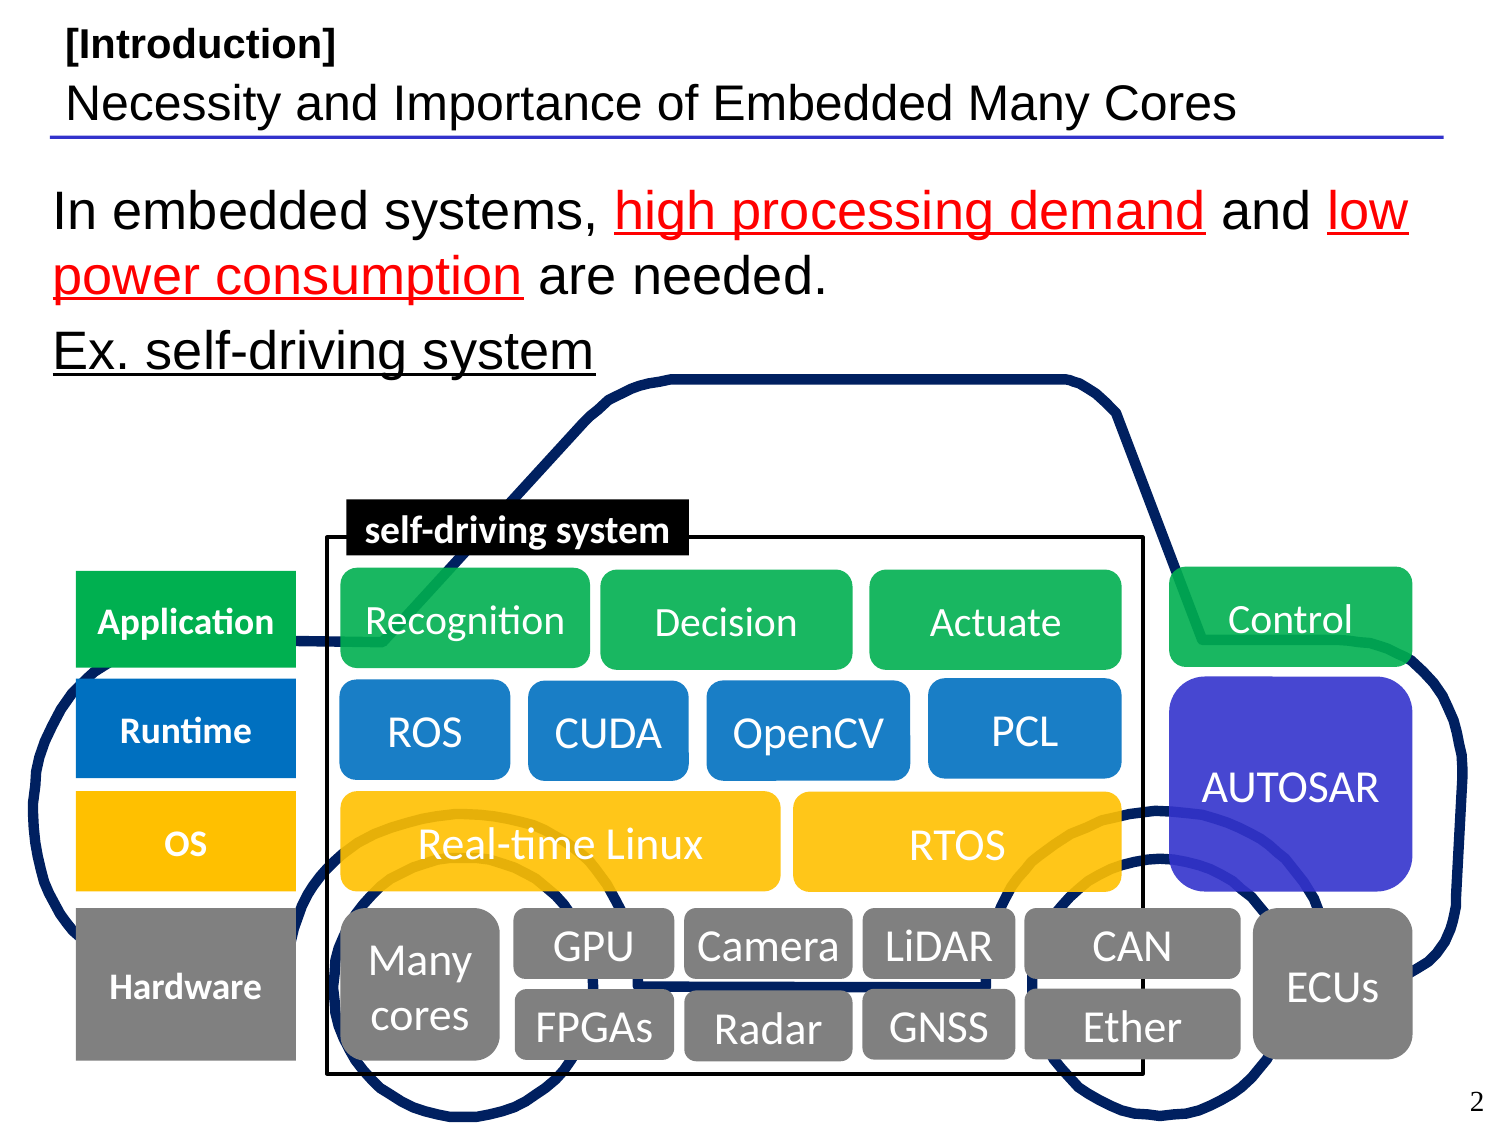

[Introduction]
# Necessity and Importance of Embedded Many Cores
In embedded systems, high processing demand and low power consumption are needed.
Ex. self-driving system

self-driving system

Control
Recognition
Decision
Actuate
Application
AUTOSAR
PCL
Runtime
ROS
OpenCV
CUDA
OS
Real-time Linux
RTOS
Hardware
GPU
Camera
LiDAR
CAN
ECUs
Many
cores
Ether
GNSS
FPGAs
Radar
2